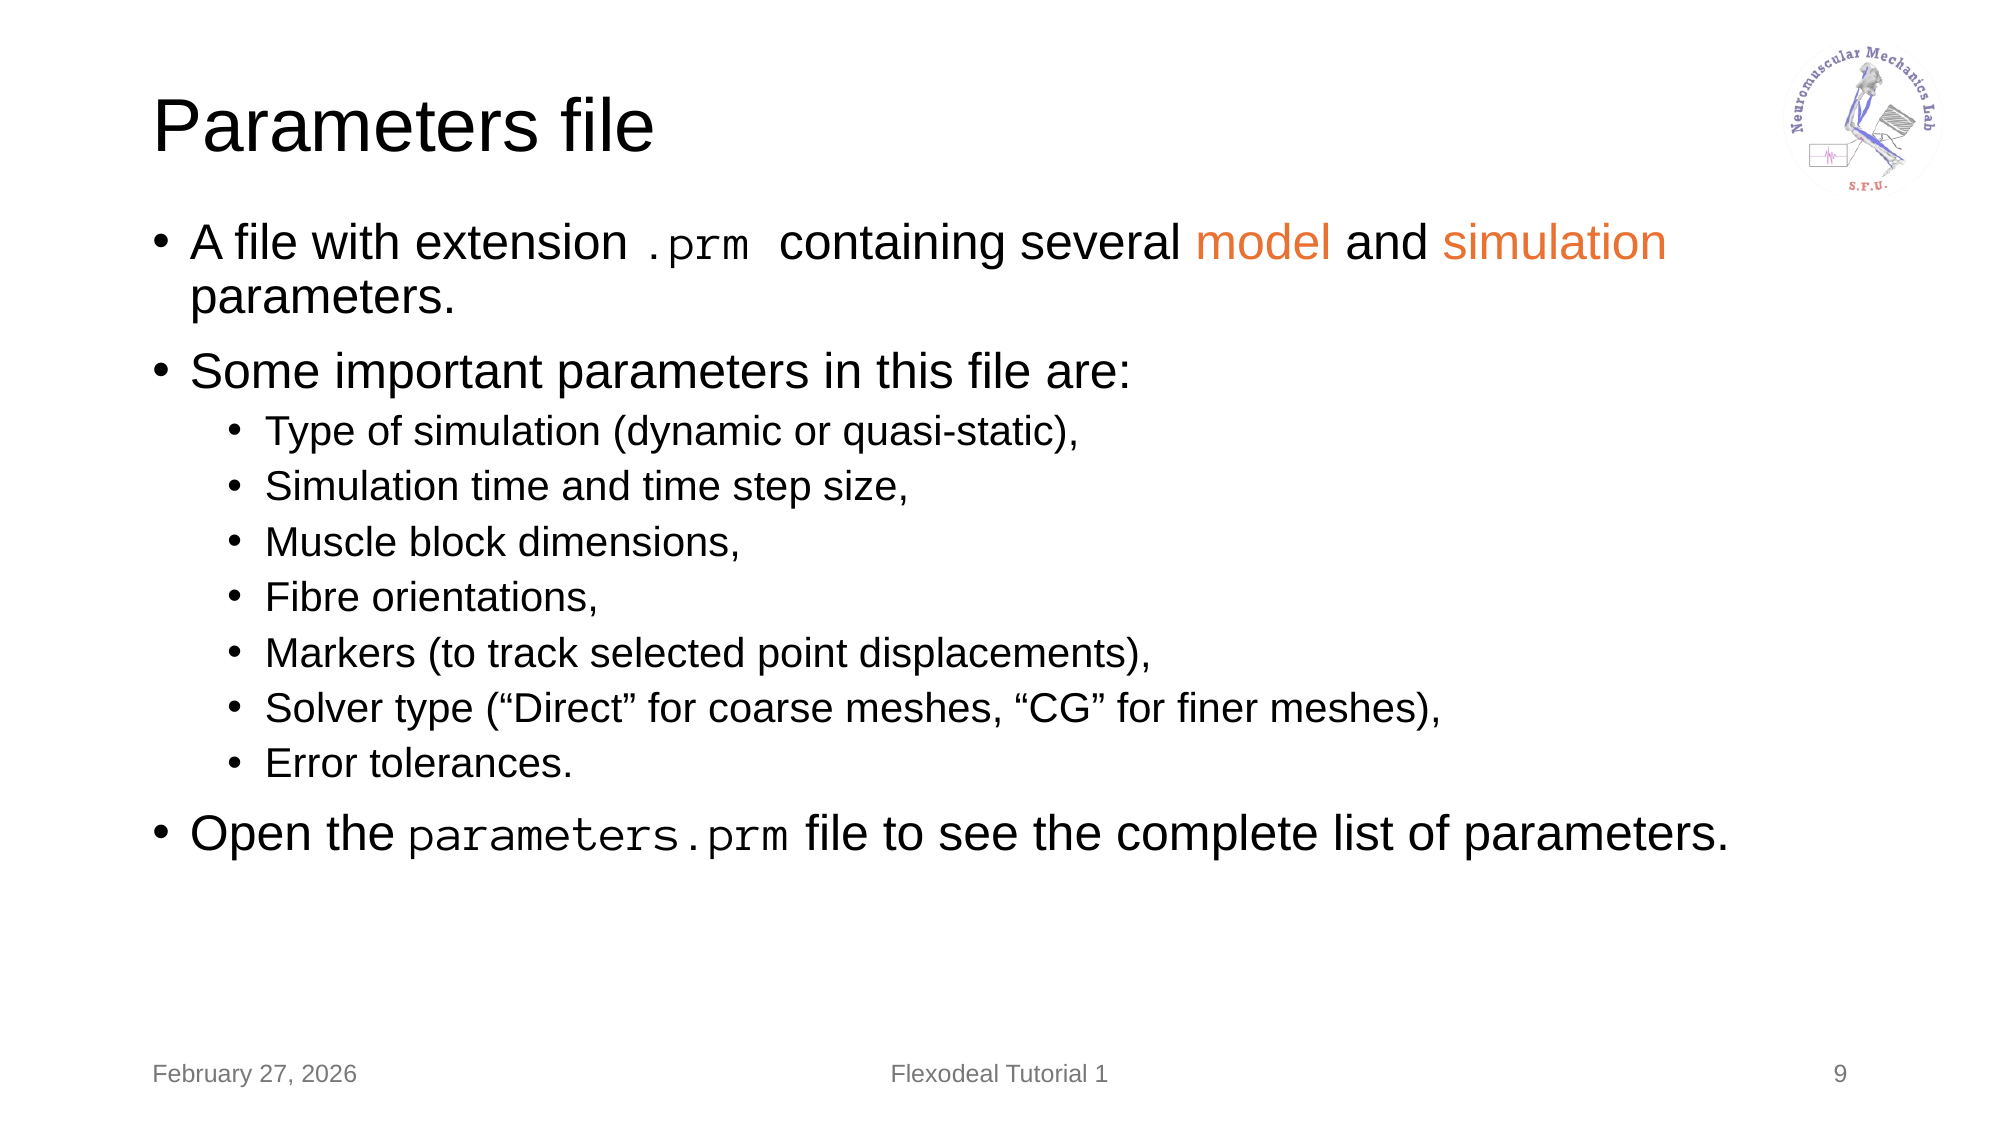

# Parameters file
A file with extension .prm containing several model and simulation parameters.
Some important parameters in this file are:
Type of simulation (dynamic or quasi-static),
Simulation time and time step size,
Muscle block dimensions,
Fibre orientations,
Markers (to track selected point displacements),
Solver type (“Direct” for coarse meshes, “CG” for finer meshes),
Error tolerances.
Open the parameters.prm file to see the complete list of parameters.

February 27, 2026
Flexodeal Tutorial 1
9